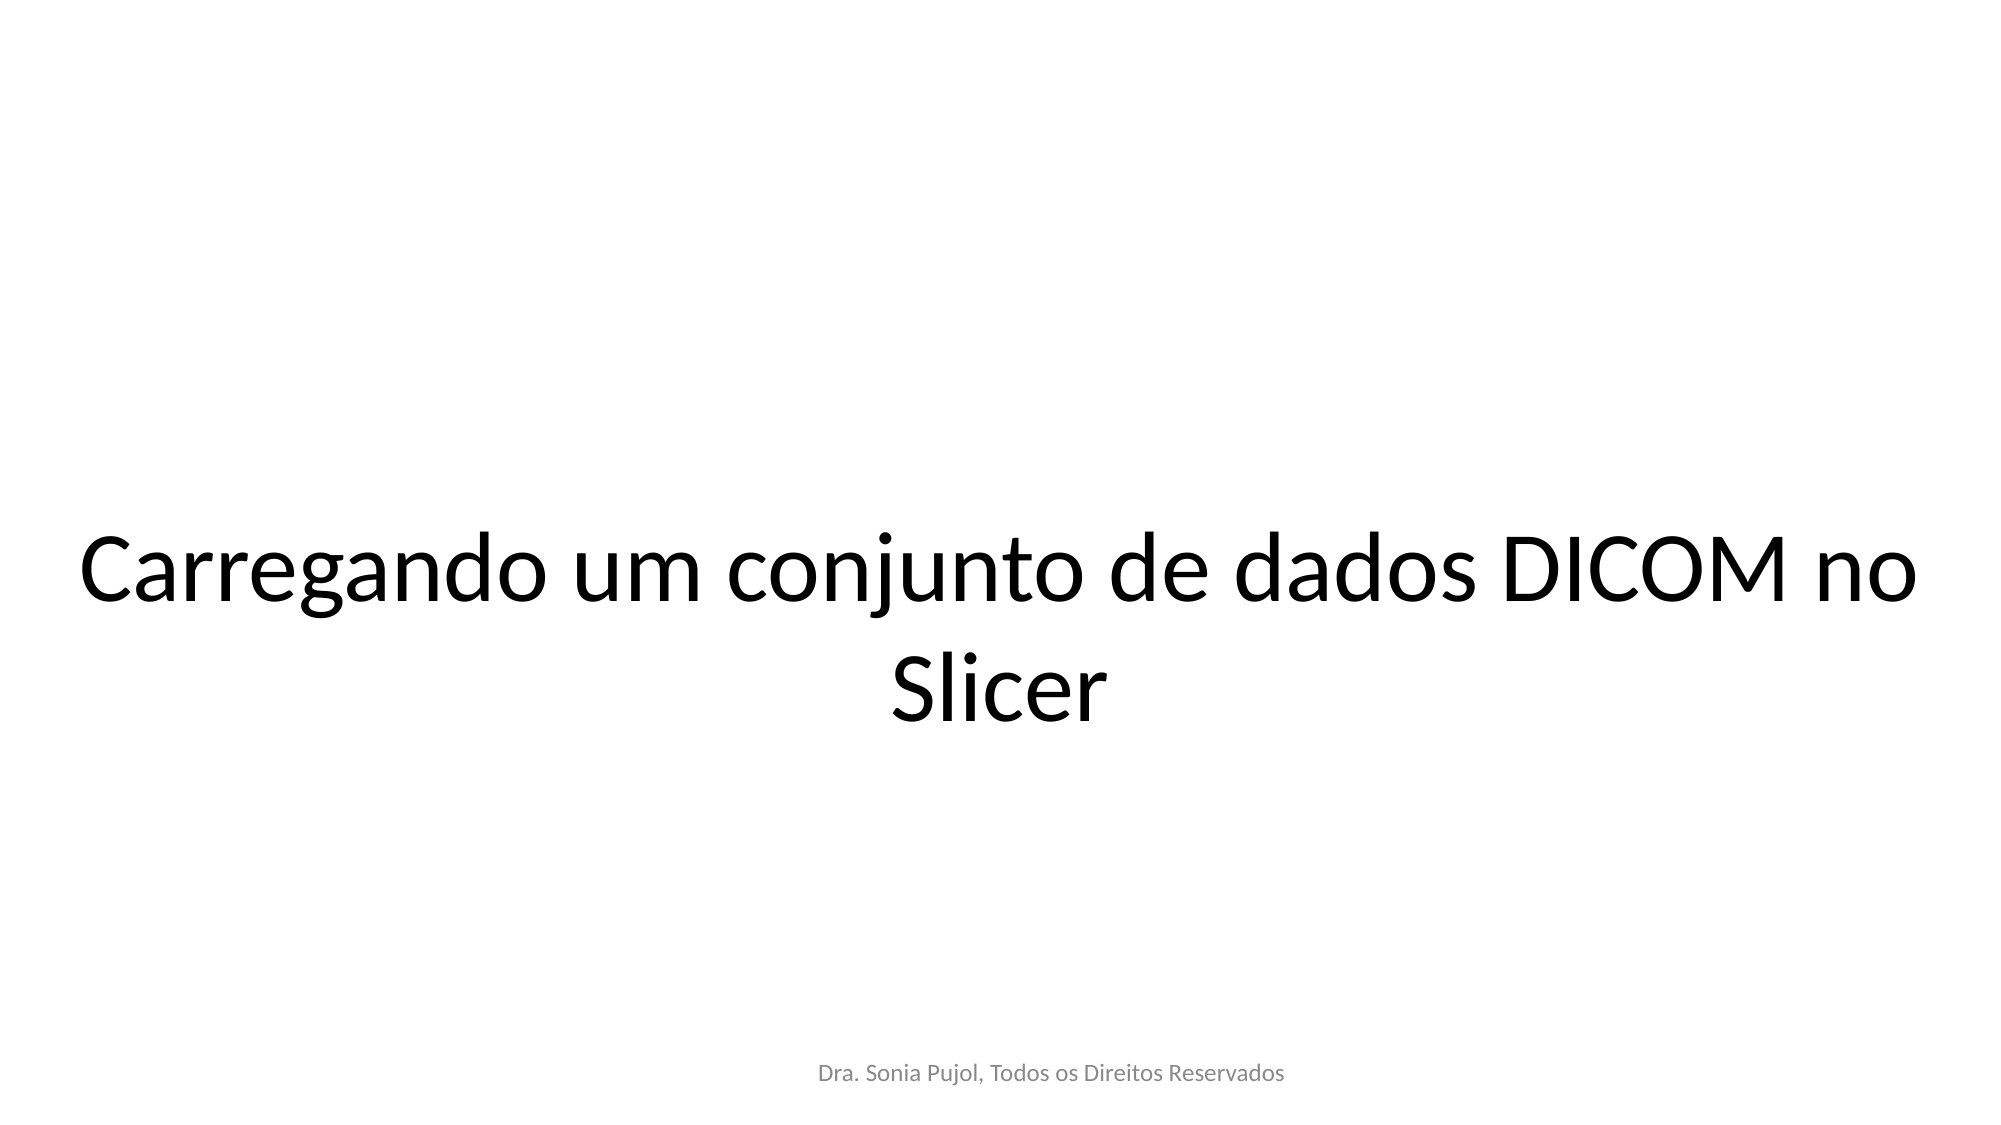

Carregando um conjunto de dados DICOM no Slicer
Dra. Sonia Pujol, Todos os Direitos Reservados